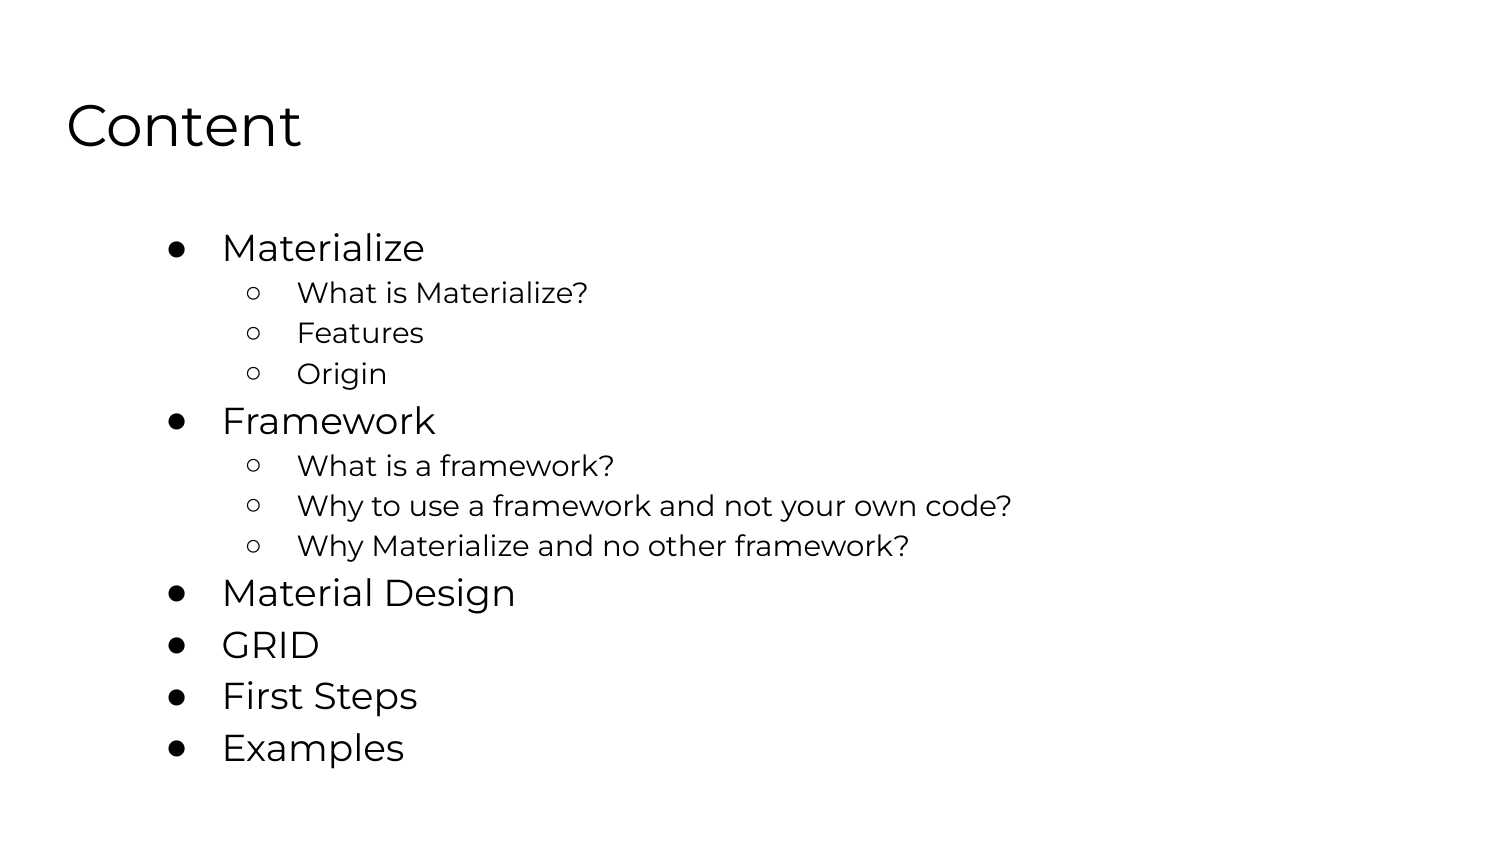

# Content
Materialize
What is Materialize?
Features
Origin
Framework
What is a framework?
Why to use a framework and not your own code?
Why Materialize and no other framework?
Material Design
GRID
First Steps
Examples